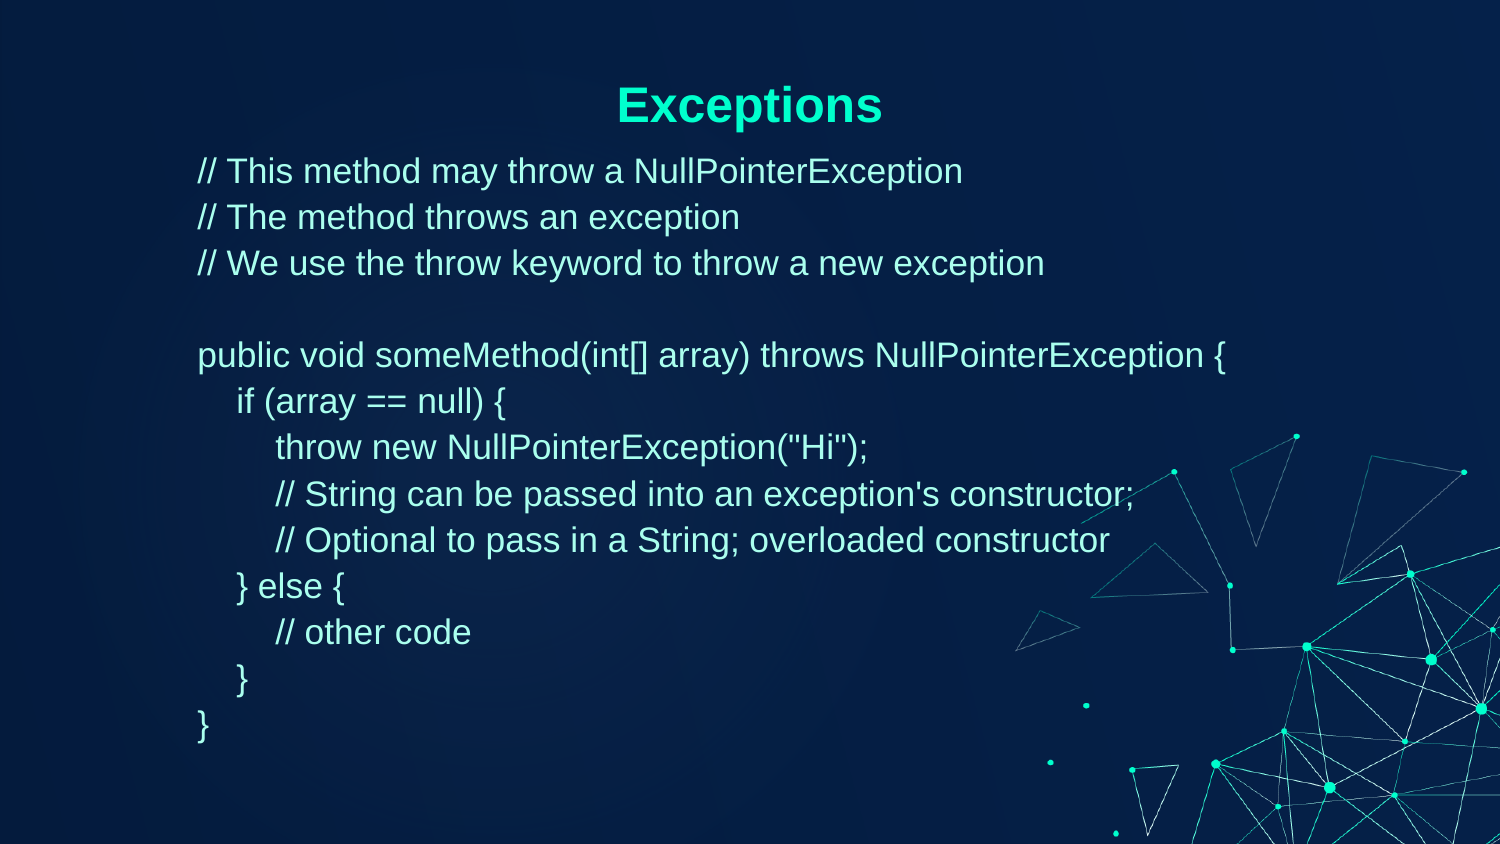

# Exceptions
// This method may throw a NullPointerException
// The method throws an exception
// We use the throw keyword to throw a new exception

public void someMethod(int[] array) throws NullPointerException {
    if (array == null) {
        throw new NullPointerException("Hi");
        // String can be passed into an exception's constructor;
        // Optional to pass in a String; overloaded constructor
    } else {
        // other code
    }
}